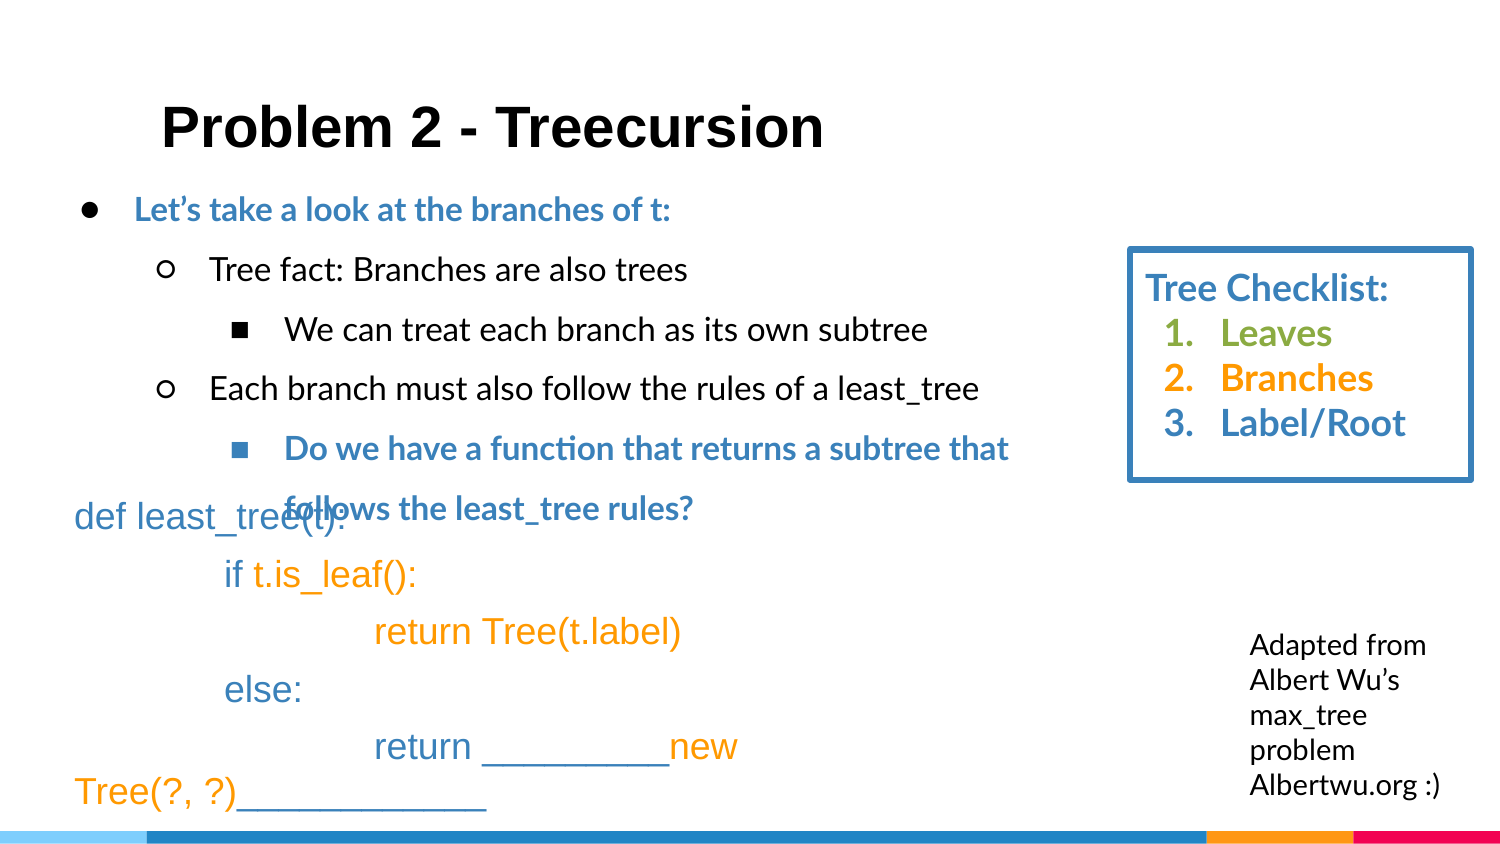

# Problem 2 - Treecursion
Let’s take a look at the branches of t:
Tree fact: Branches are also trees
We can treat each branch as its own subtree
Each branch must also follow the rules of a least_tree
Do we have a function that returns a subtree that follows the least_tree rules?

Tree Checklist:
Leaves
Branches
Label/Root
def least_tree(t):
	if t.is_leaf():
		return Tree(t.label)
	else:
		return _________new Tree(?, ?)____________
Adapted from Albert Wu’s max_tree problem
Albertwu.org :)